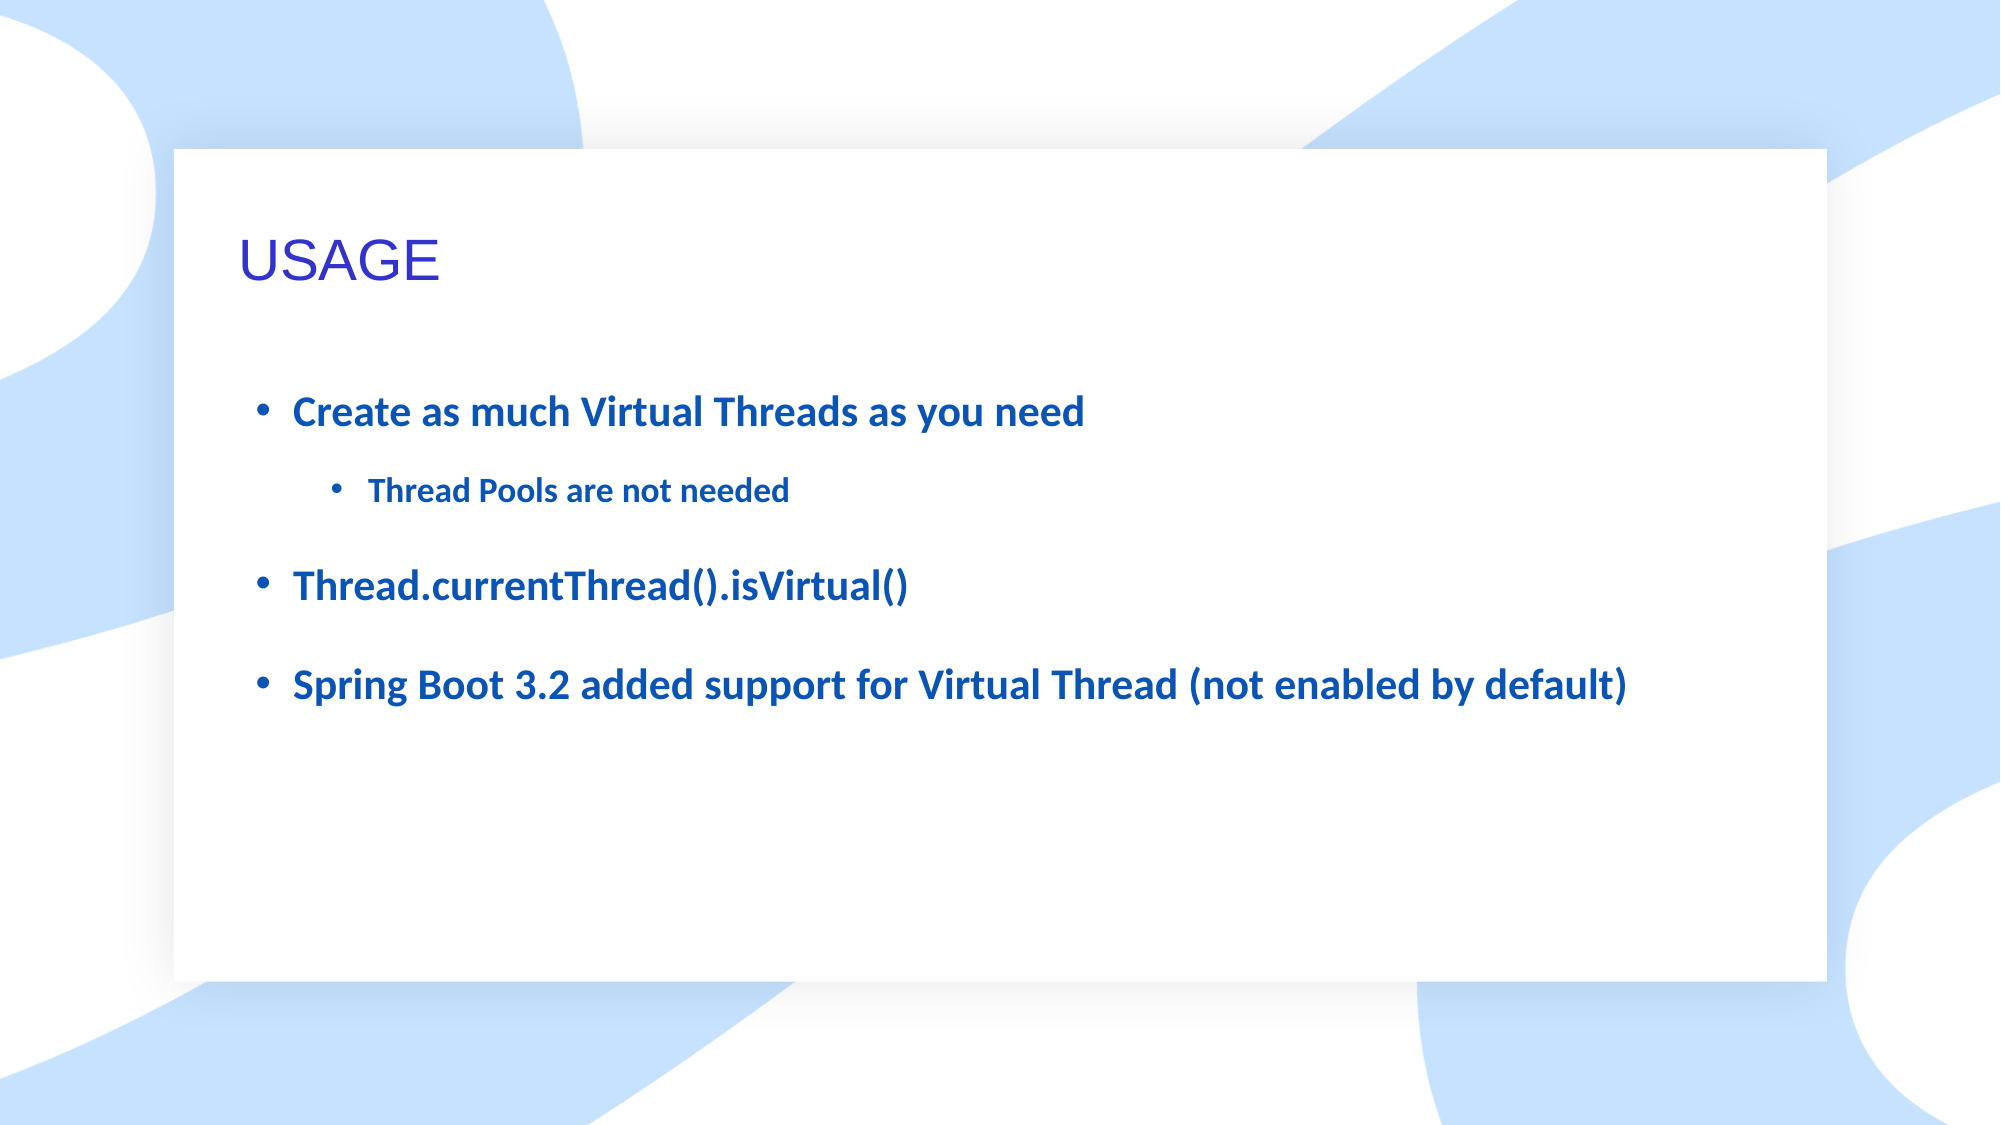

# USAGE
Create as much Virtual Threads as you need
Thread Pools are not needed
Thread.currentThread().isVirtual()
Spring Boot 3.2 added support for Virtual Thread (not enabled by default)